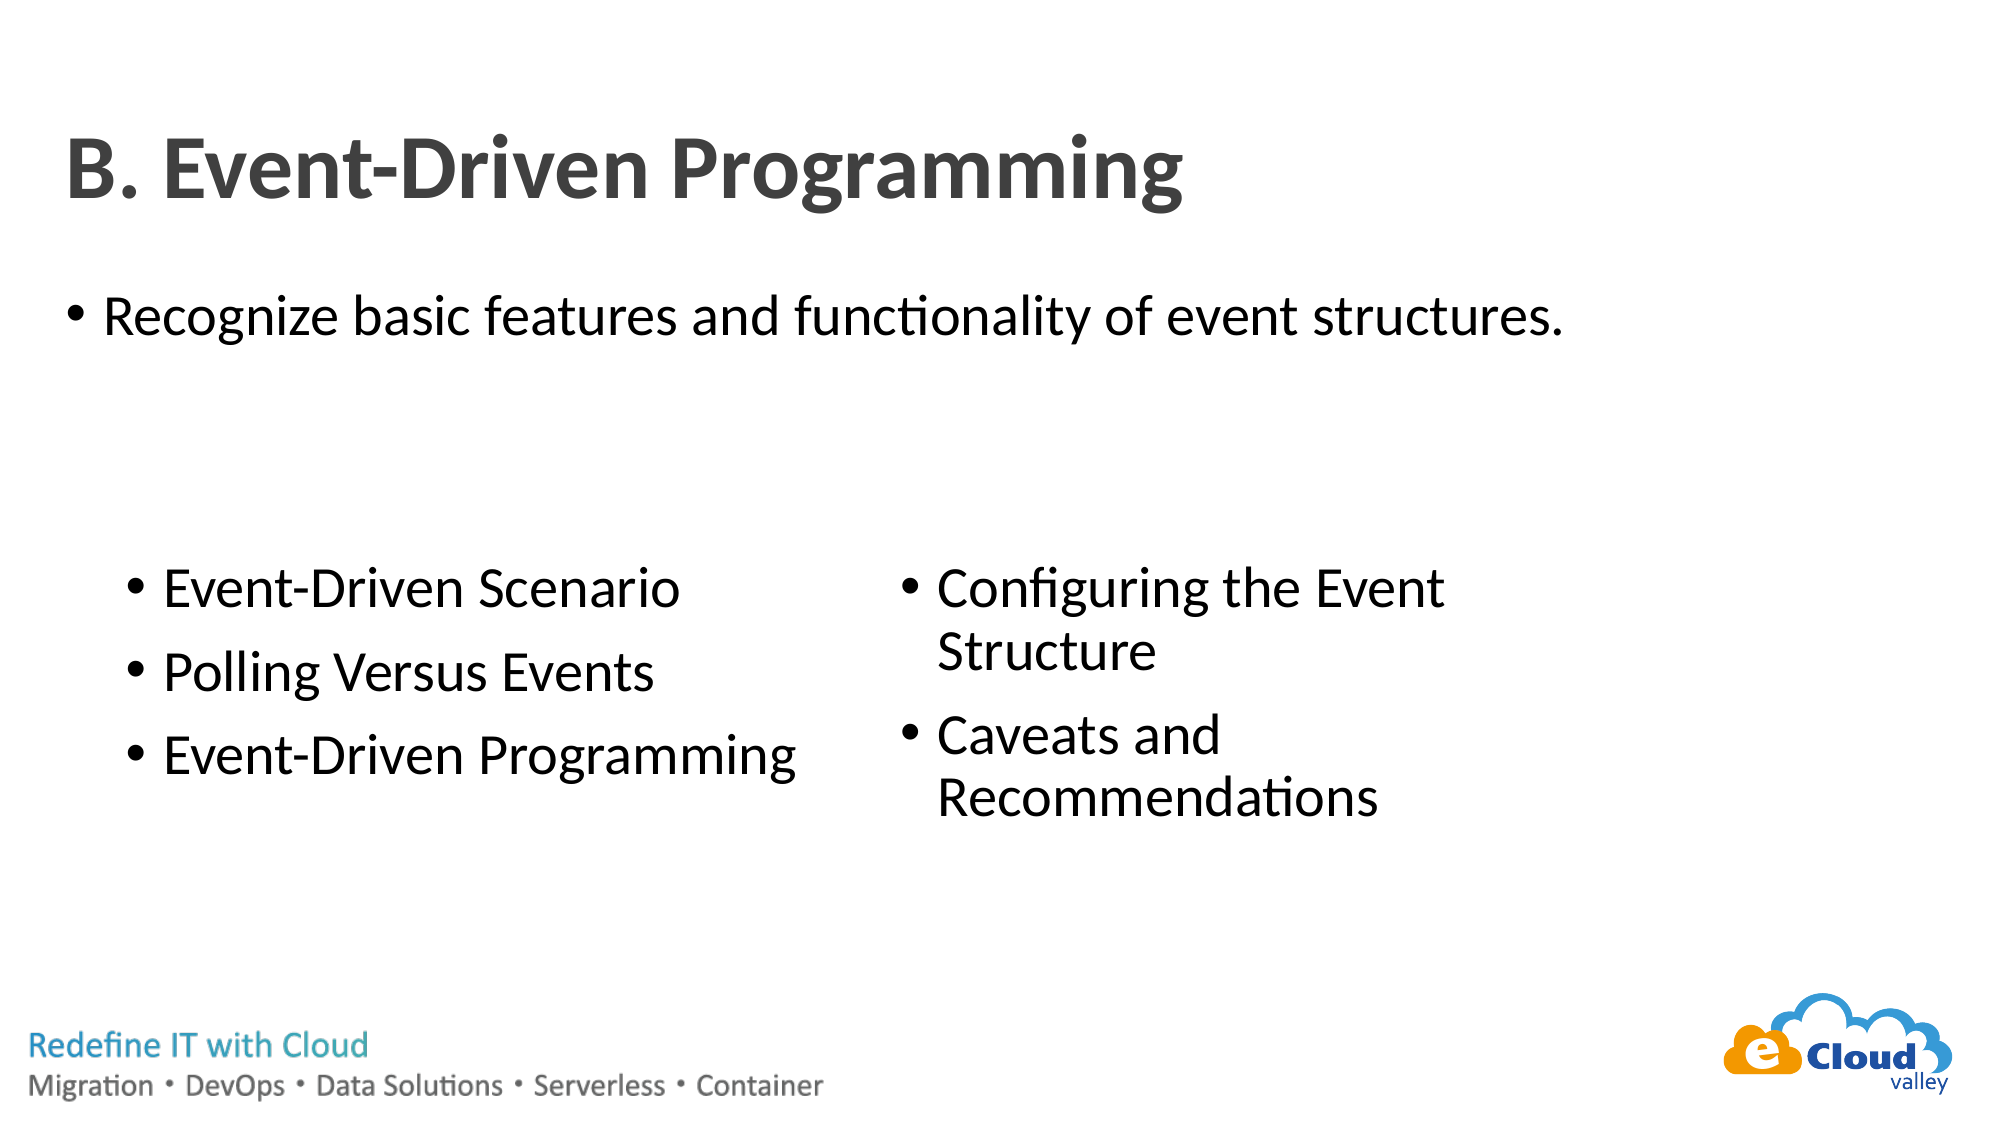

# B. Event-Driven Programming
Recognize basic features and functionality of event structures.
Event-Driven Scenario
Polling Versus Events
Event-Driven Programming
Configuring the Event Structure
Caveats and Recommendations